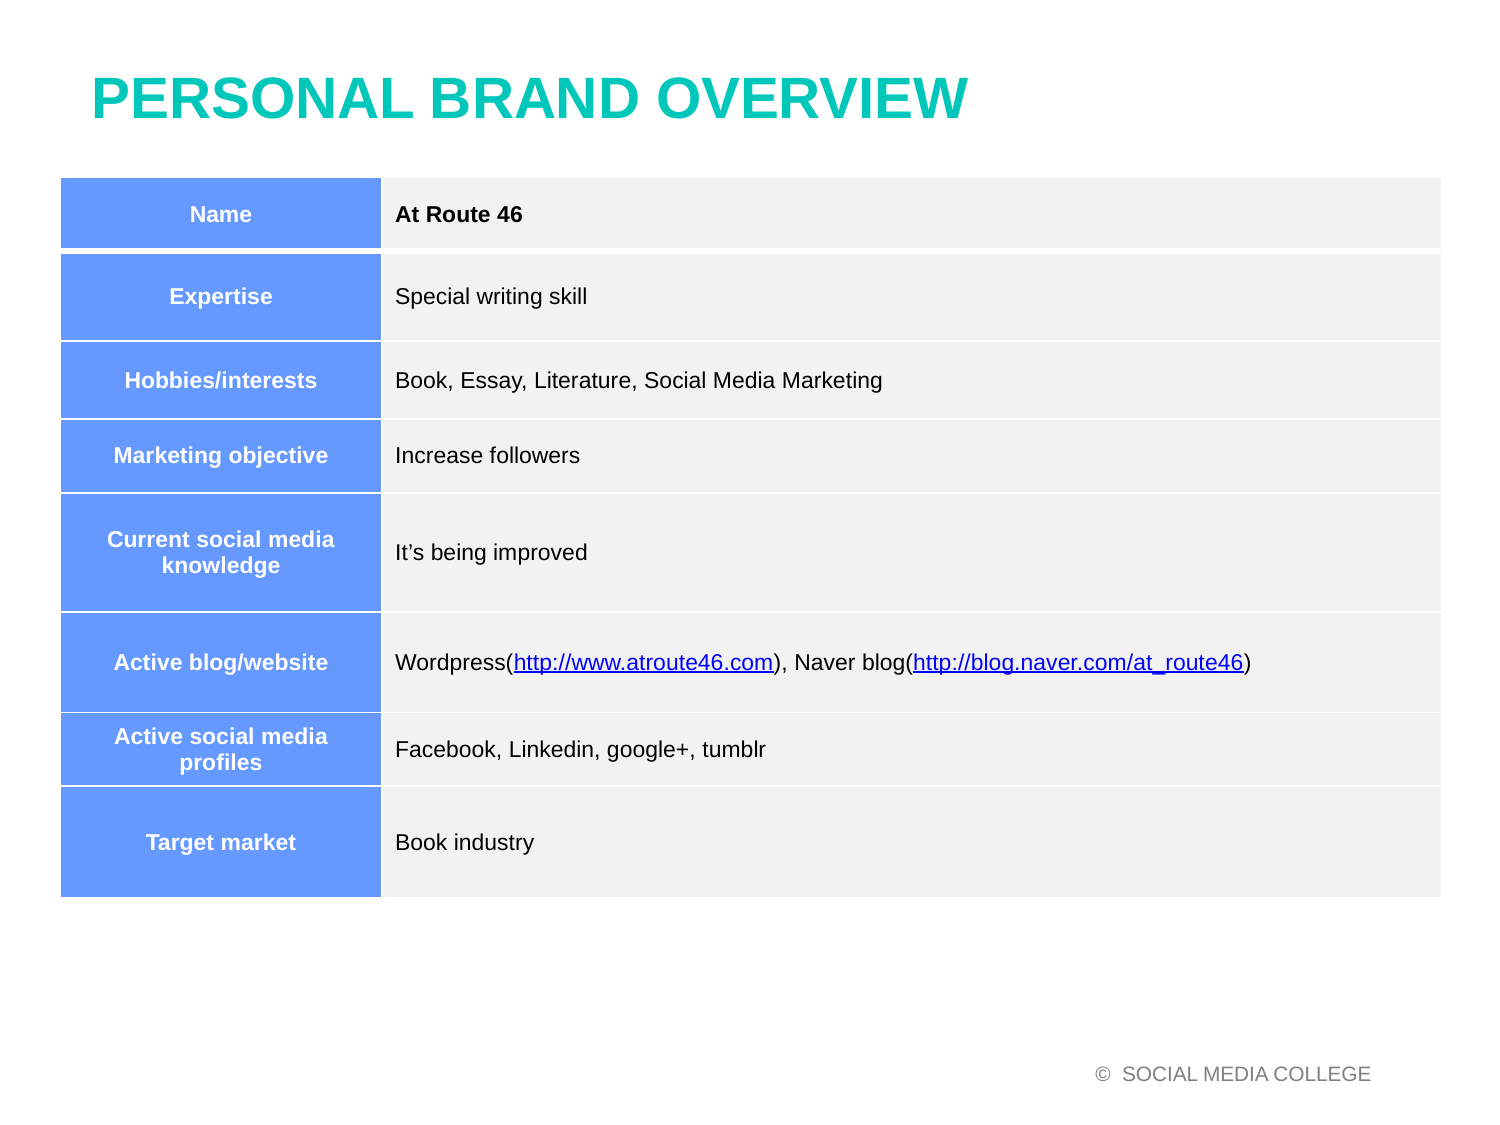

PERSONAL BRAND OVERVIEW
| Name | At Route 46 |
| --- | --- |
| Expertise | Special writing skill |
| Hobbies/interests | Book, Essay, Literature, Social Media Marketing |
| Marketing objective | Increase followers |
| Current social media knowledge | It’s being improved |
| Active blog/website | Wordpress(http://www.atroute46.com), Naver blog(http://blog.naver.com/at\_route46) |
| Active social media profiles | Facebook, Linkedin, google+, tumblr |
| Target market | Book industry |
 ©  SOCIAL MEDIA COLLEGE